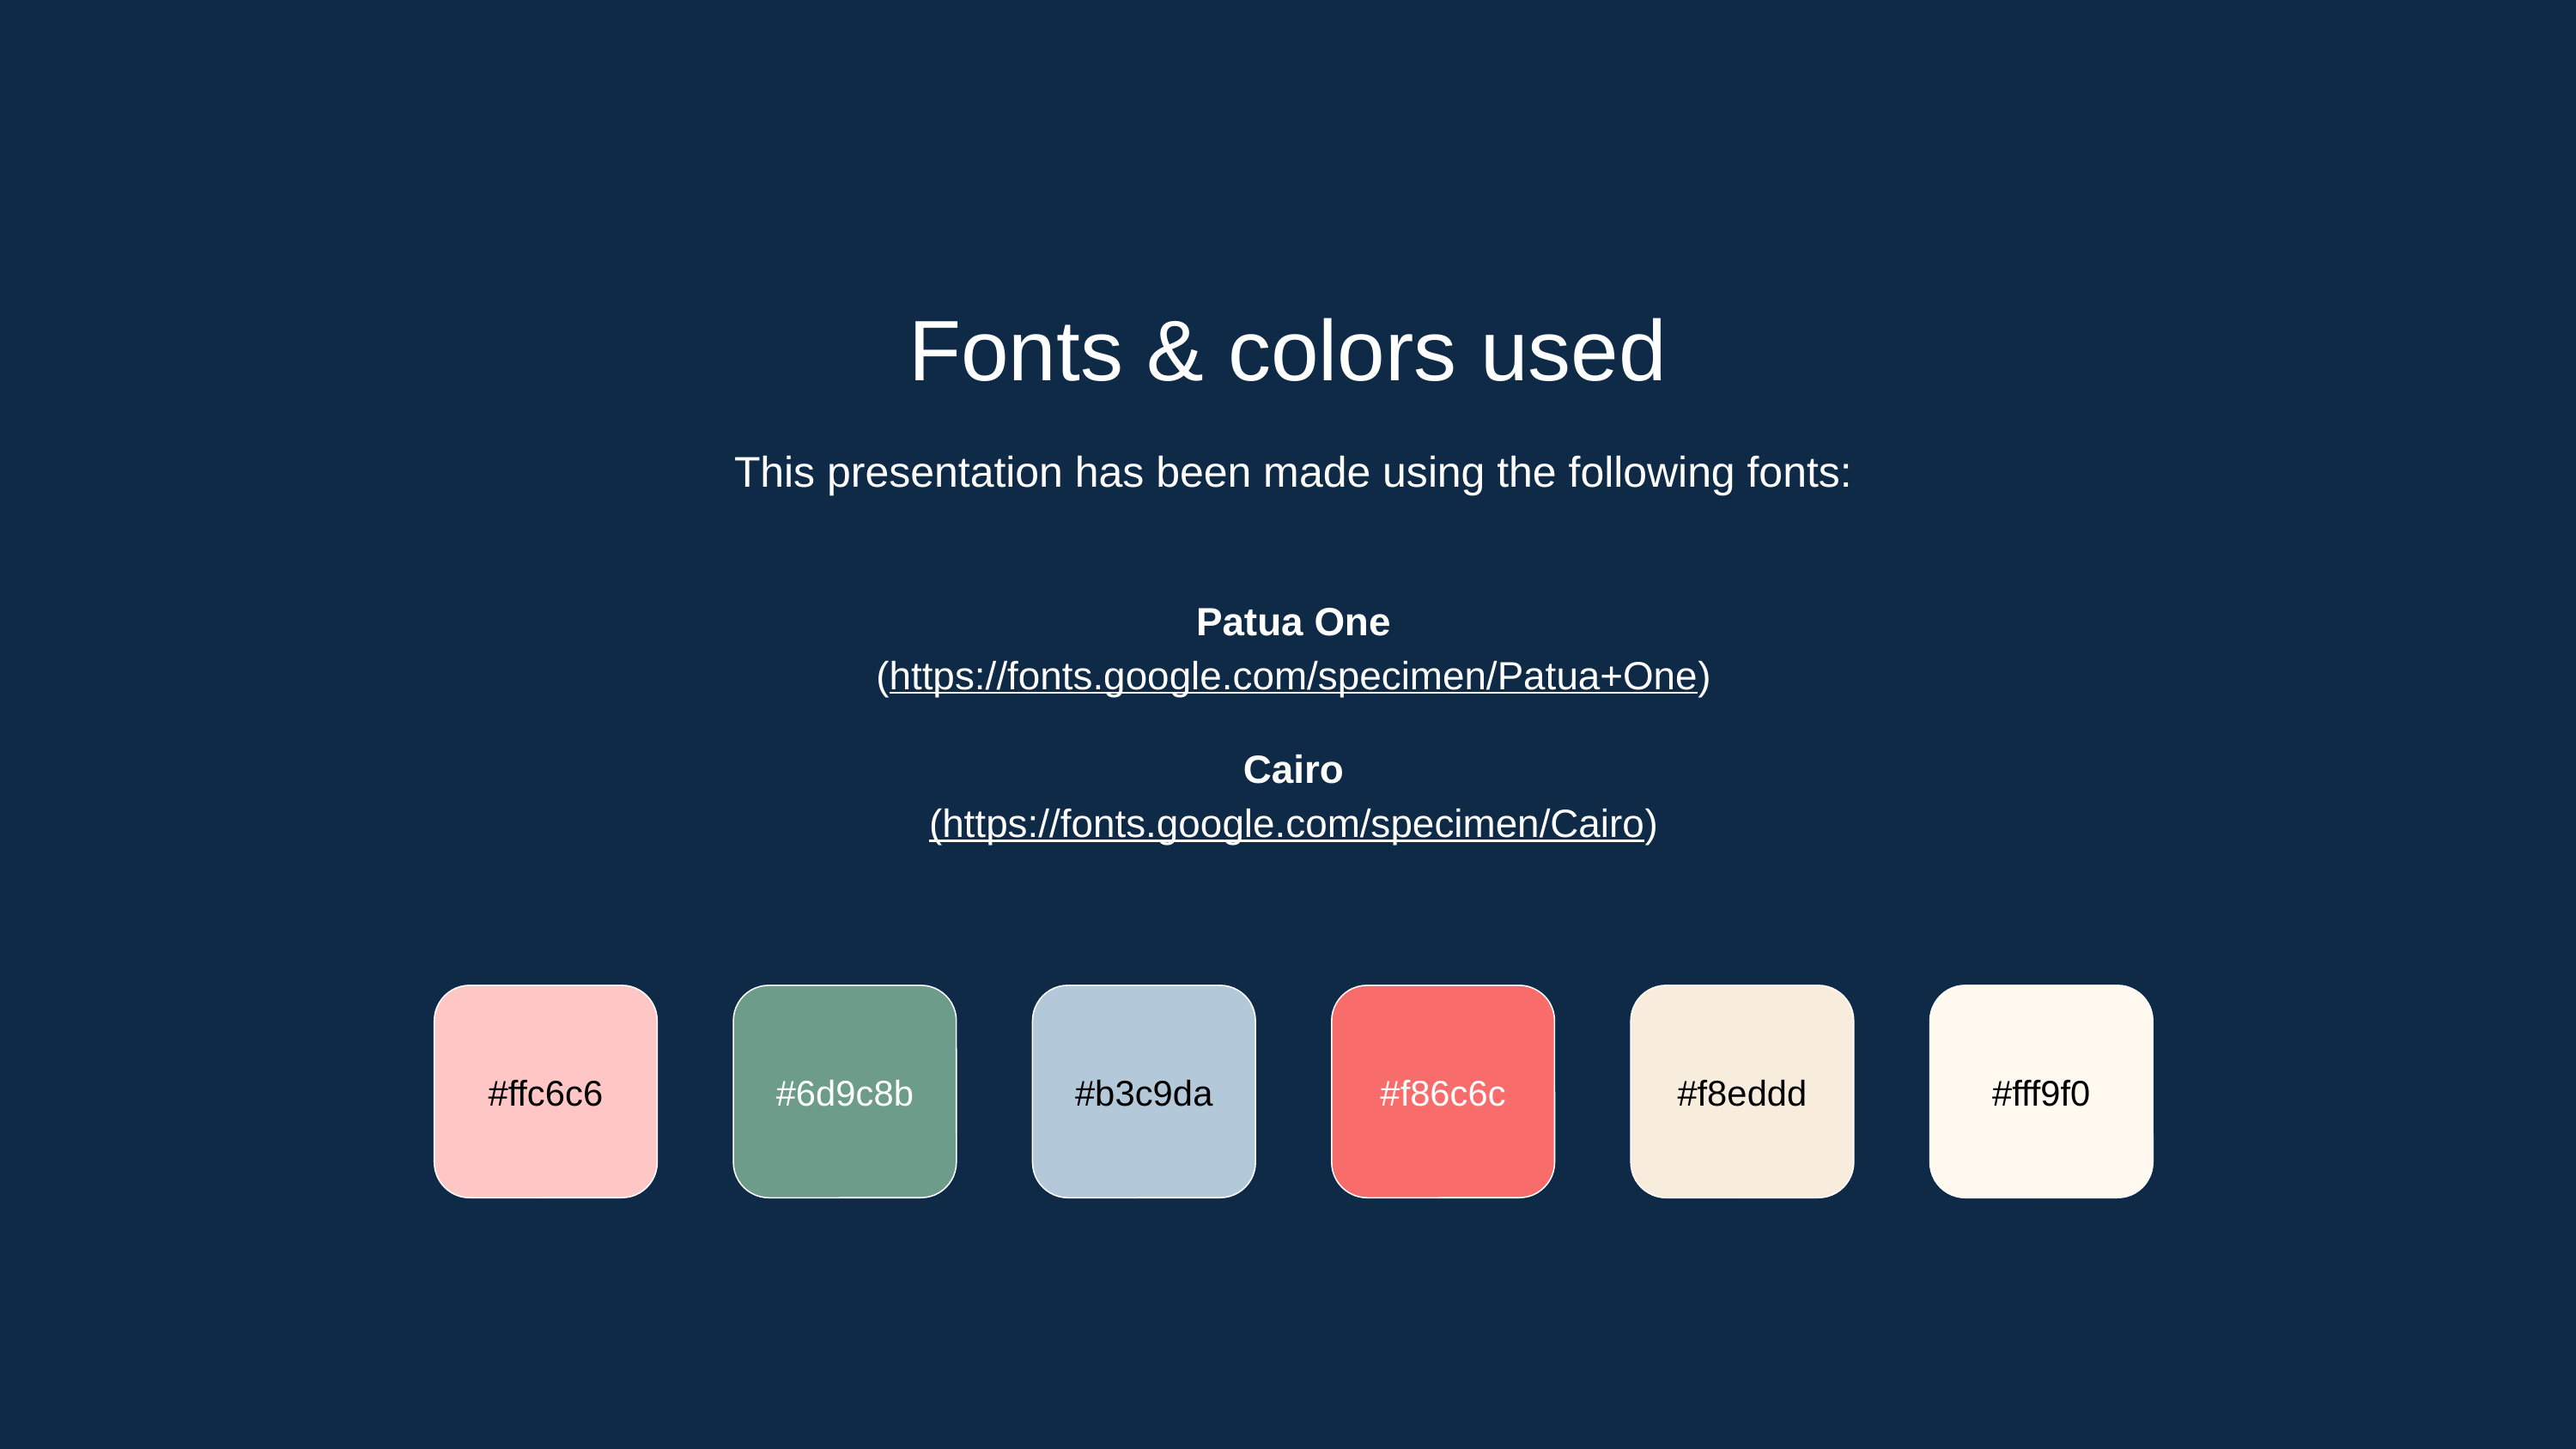

Fonts & colors used
This presentation has been made using the following fonts:

Patua One
(https://fonts.google.com/specimen/Patua+One)

Cairo
(https://fonts.google.com/specimen/Cairo)

#ffc6c6
#6d9c8b
#b3c9da
#f86c6c
#f8eddd
#fff9f0